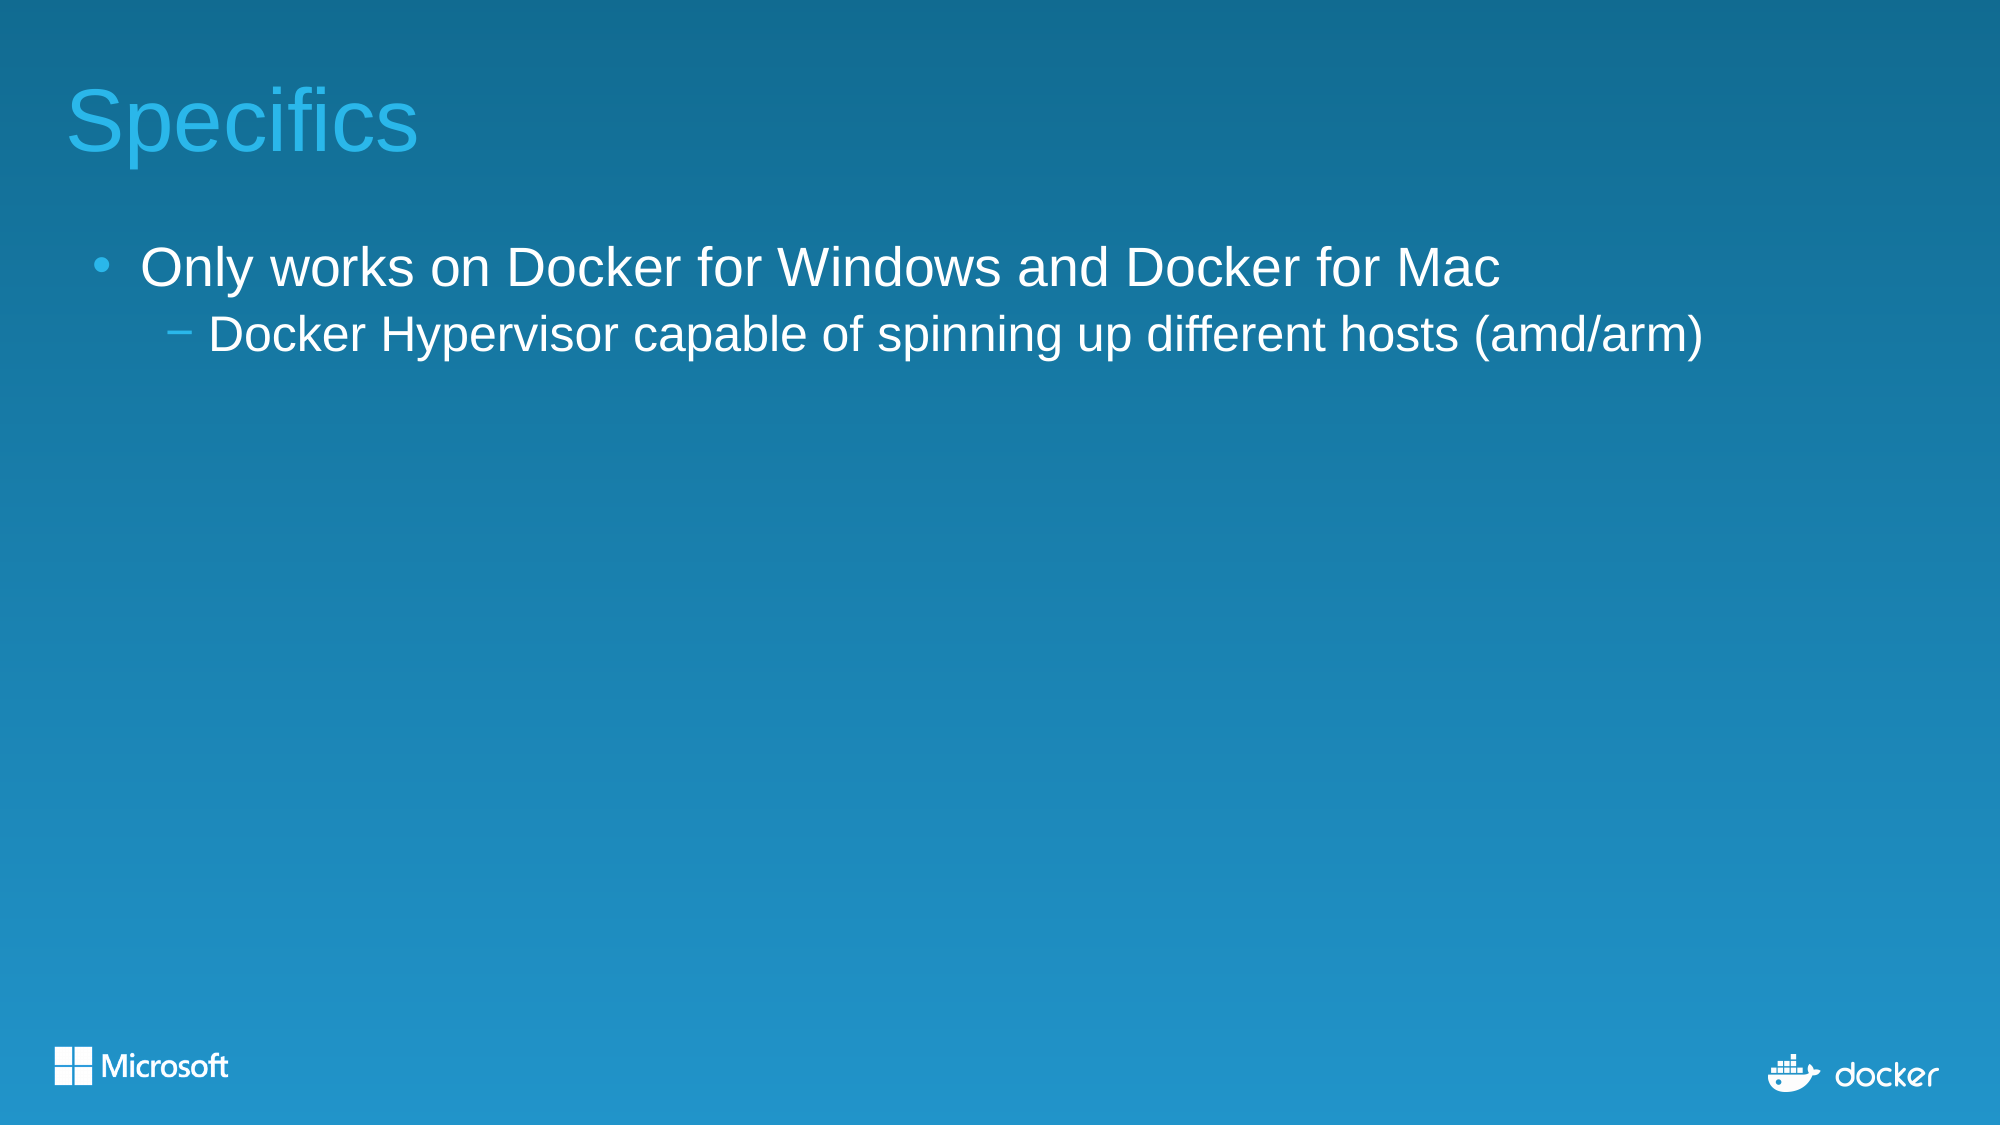

# Specifics
Only works on Docker for Windows and Docker for Mac
 Docker Hypervisor capable of spinning up different hosts (amd/arm)